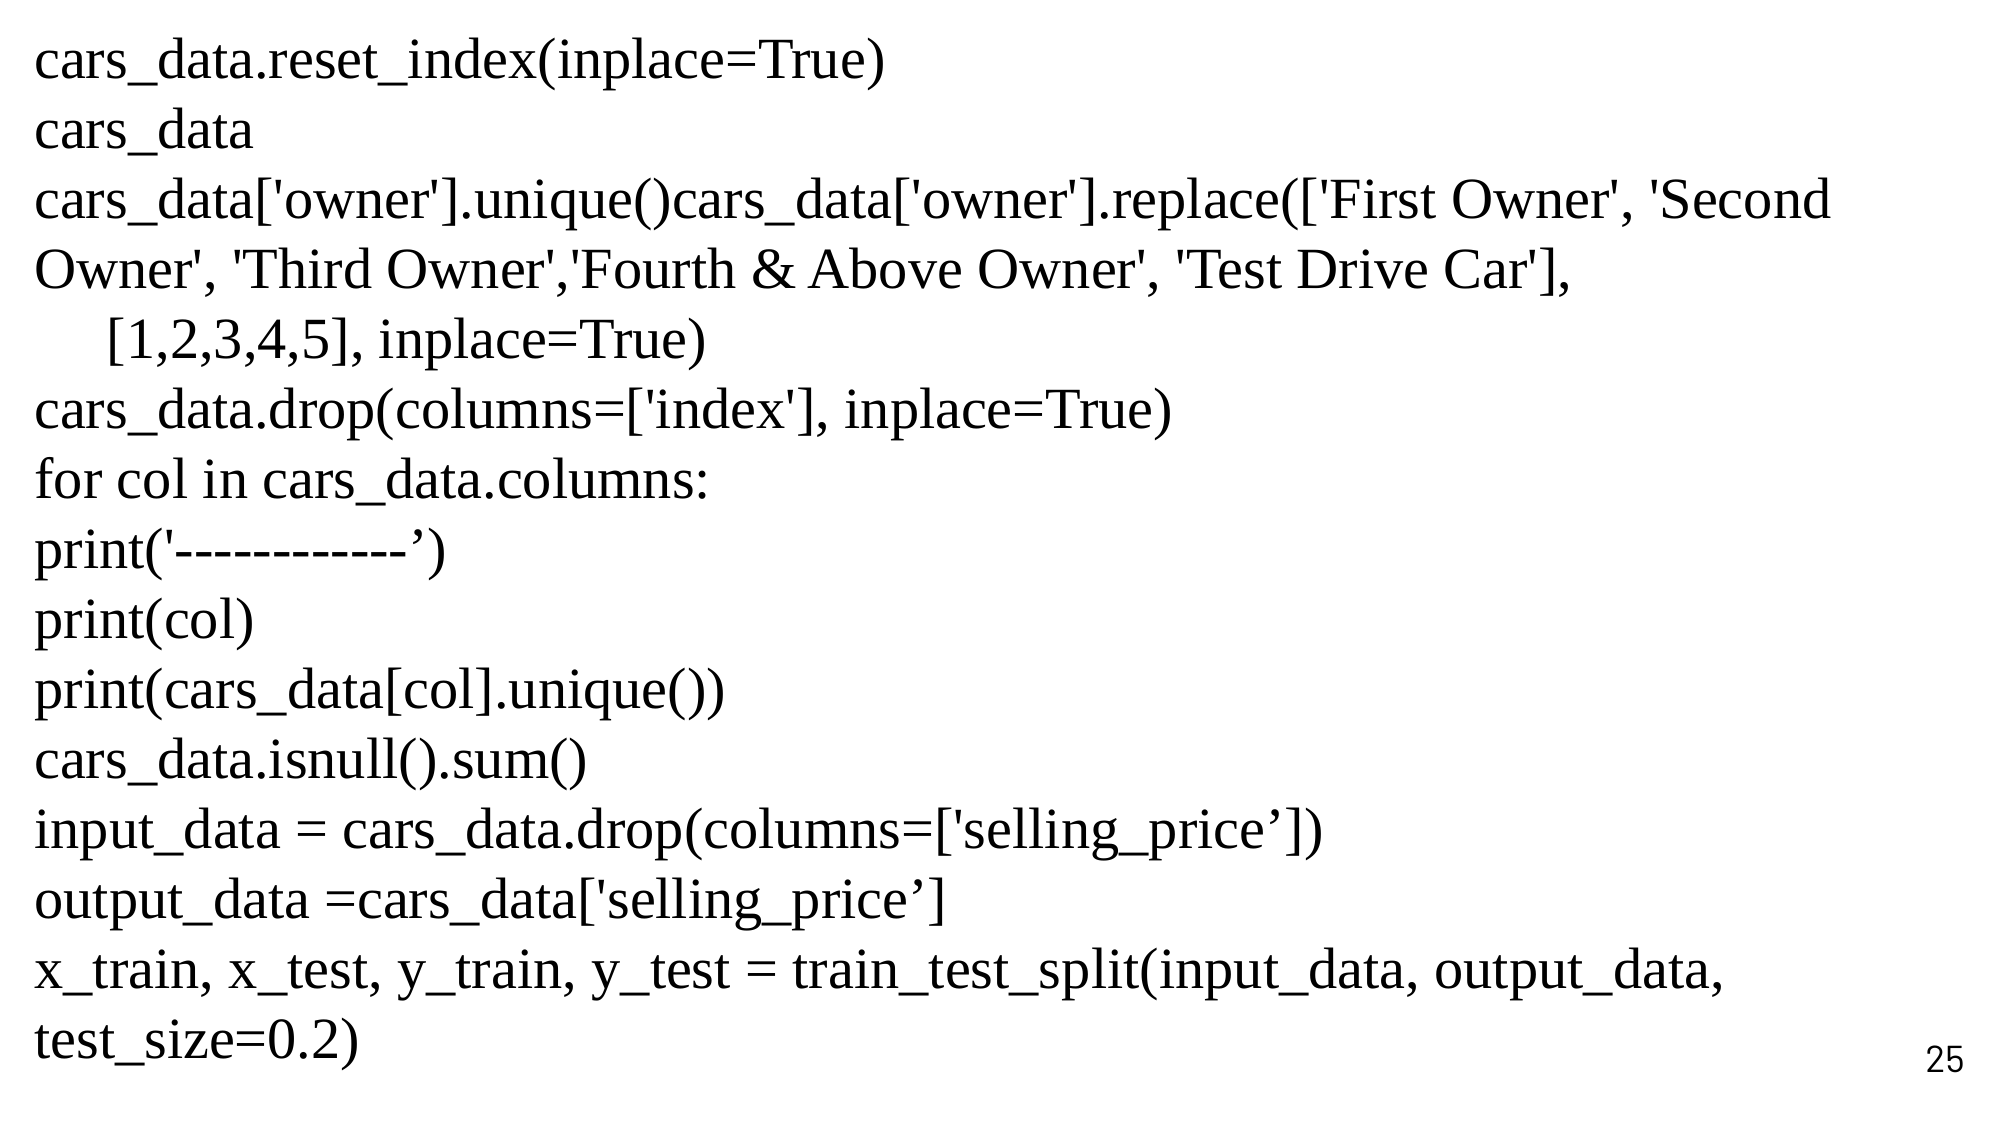

cars_data.reset_index(inplace=True)
cars_data
cars_data['owner'].unique()cars_data['owner'].replace(['First Owner', 'Second Owner', 'Third Owner','Fourth & Above Owner', 'Test Drive Car'],                           [1,2,3,4,5], inplace=True)
cars_data.drop(columns=['index'], inplace=True)
for col in cars_data.columns:
print('------------’)
print(col)
print(cars_data[col].unique())
cars_data.isnull().sum()
input_data = cars_data.drop(columns=['selling_price’])
output_data =cars_data['selling_price’]
x_train, x_test, y_train, y_test = train_test_split(input_data, output_data, test_size=0.2)
25